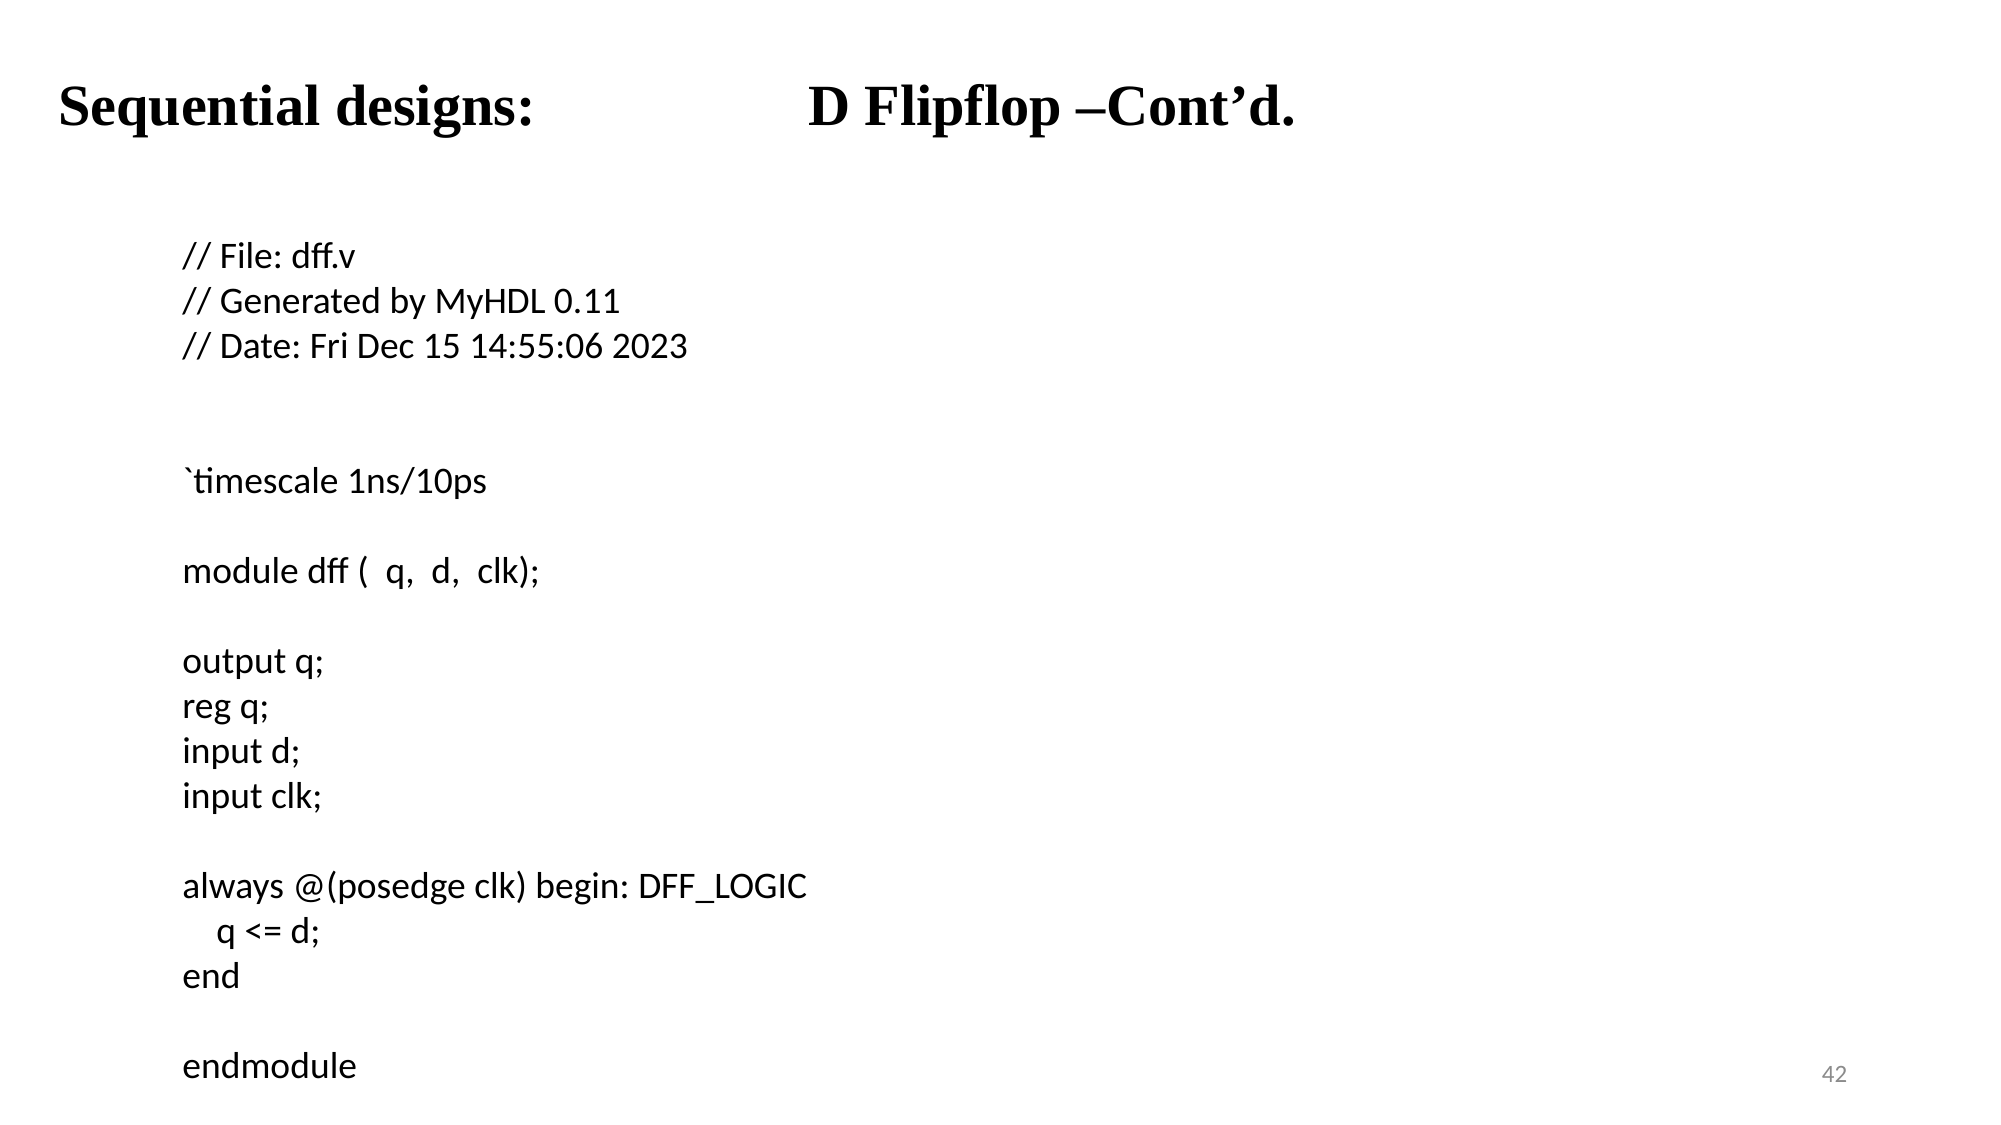

Sequential designs:		D Flipflop –Cont’d.
// File: dff.v
// Generated by MyHDL 0.11
// Date: Fri Dec 15 14:55:06 2023

`timescale 1ns/10ps

module dff (  q,  d,  clk);

output q;
reg q;
input d;
input clk;

always @(posedge clk) begin: DFF_LOGIC
    q <= d;
end

endmodule
42